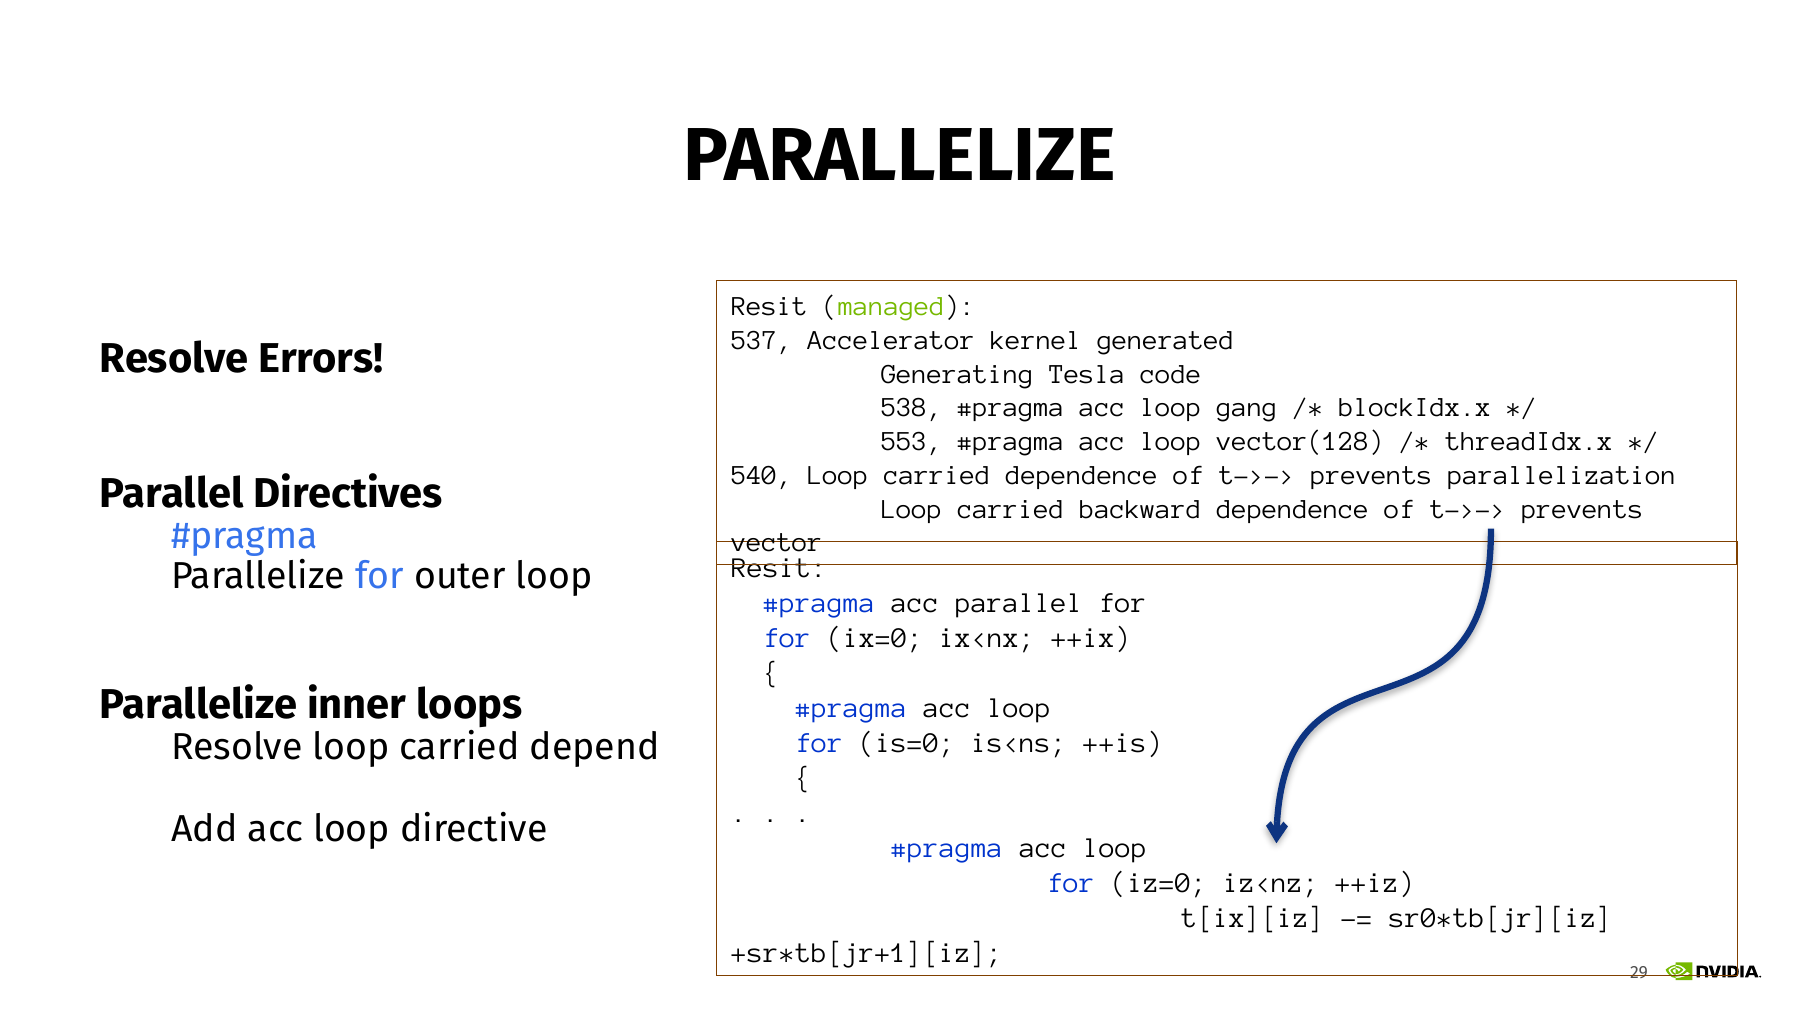

# Parallelize
Resit (managed):
537, Accelerator kernel generated
	Generating Tesla code
	538, #pragma acc loop gang /* blockIdx.x */
	553, #pragma acc loop vector(128) /* threadIdx.x */
540, Loop carried dependence of t->-> prevents parallelization
	Loop carried backward dependence of t->-> prevents vector
Resolve Errors!

Parallel Directives
#pragma
Parallelize for outer loop

Parallelize inner loops
Resolve loop carried depend

Add acc loop directive
Resit:
  #pragma acc parallel for
  for (ix=0; ix<nx; ++ix)
  {
    #pragma acc loop
    for (is=0; is<ns; ++is)
    {
. . .
          #pragma acc loop
  		 for (iz=0; iz<nz; ++iz)
  			t[ix][iz] -= sr0*tb[jr][iz]+sr*tb[jr+1][iz];